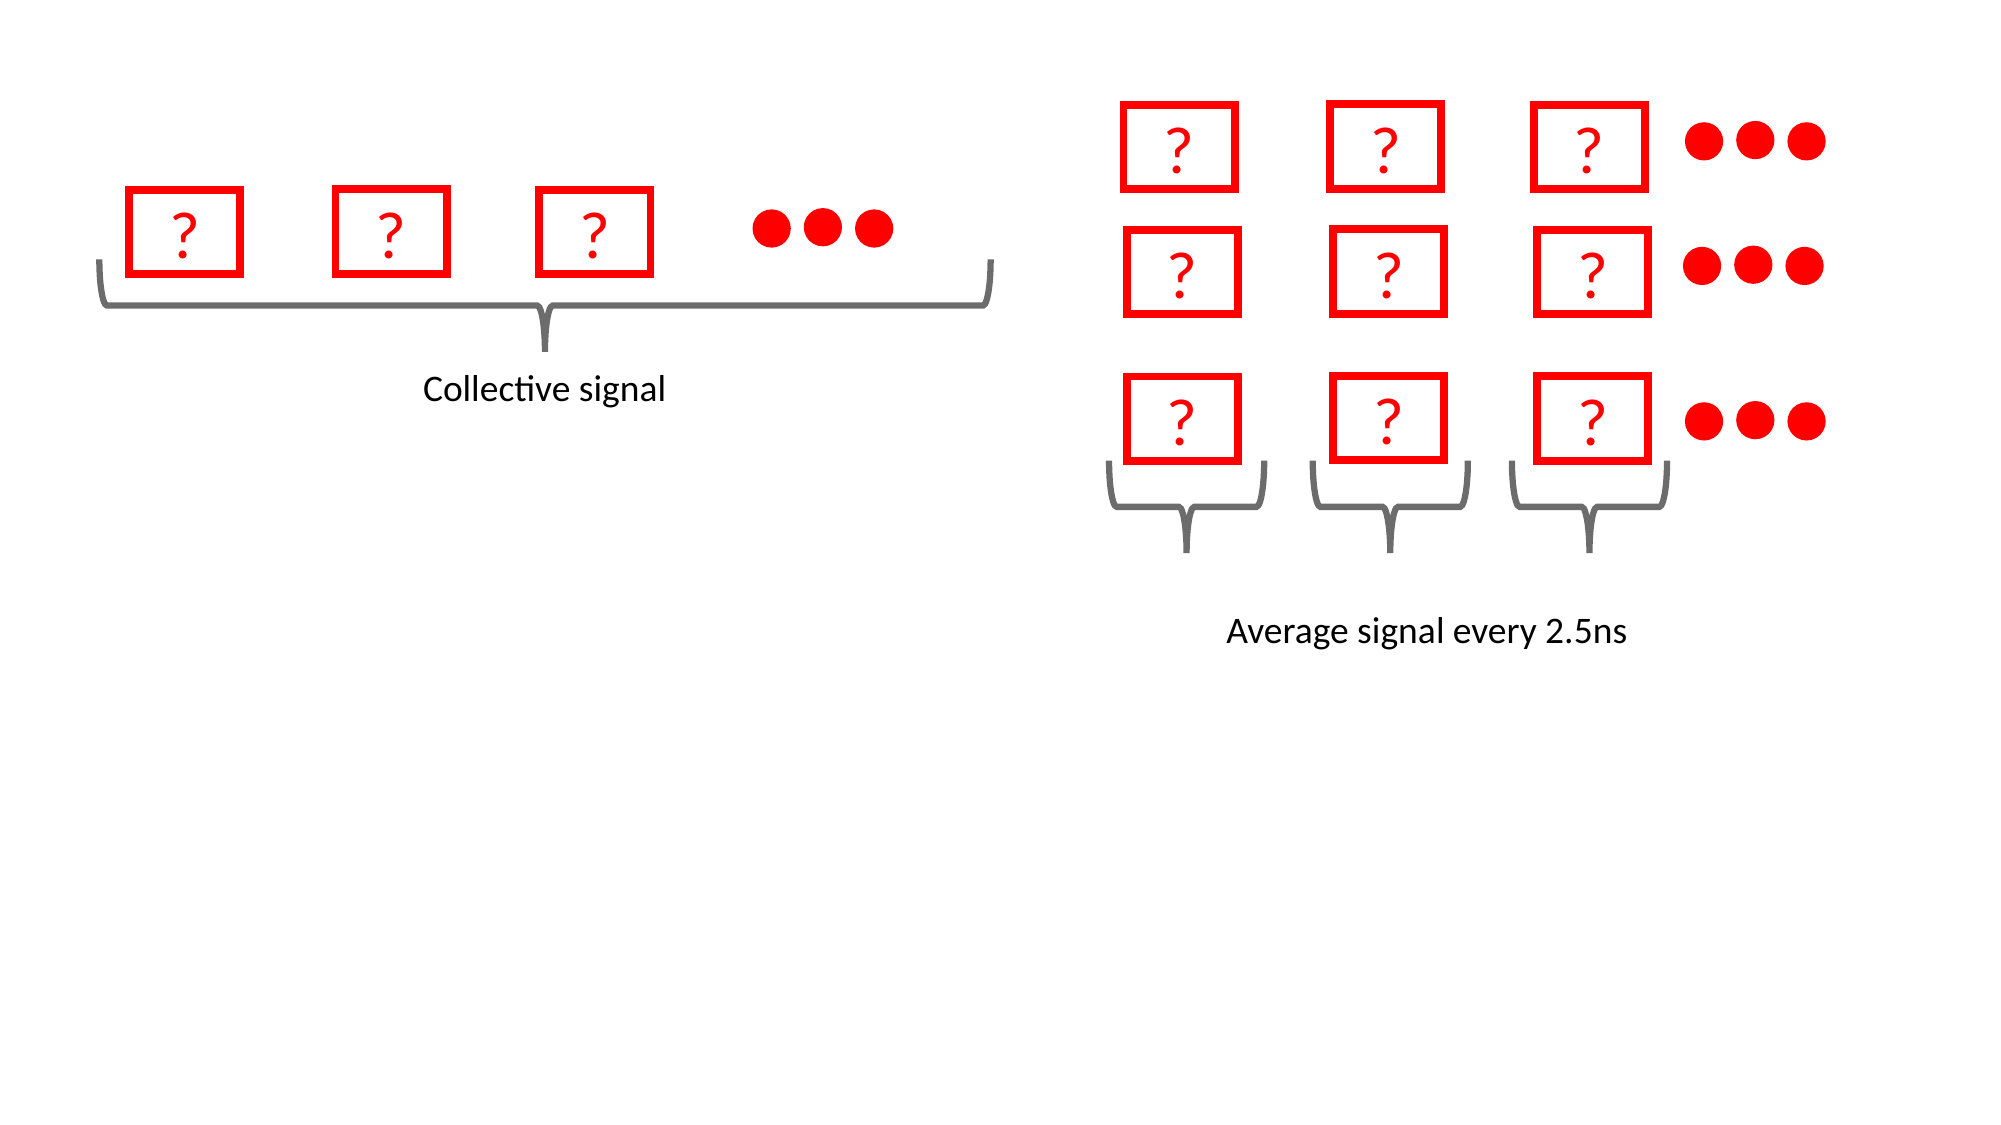

?
?
?

?
?
?

?
?
?

Collective signal
?
?
?

Average signal every 2.5ns